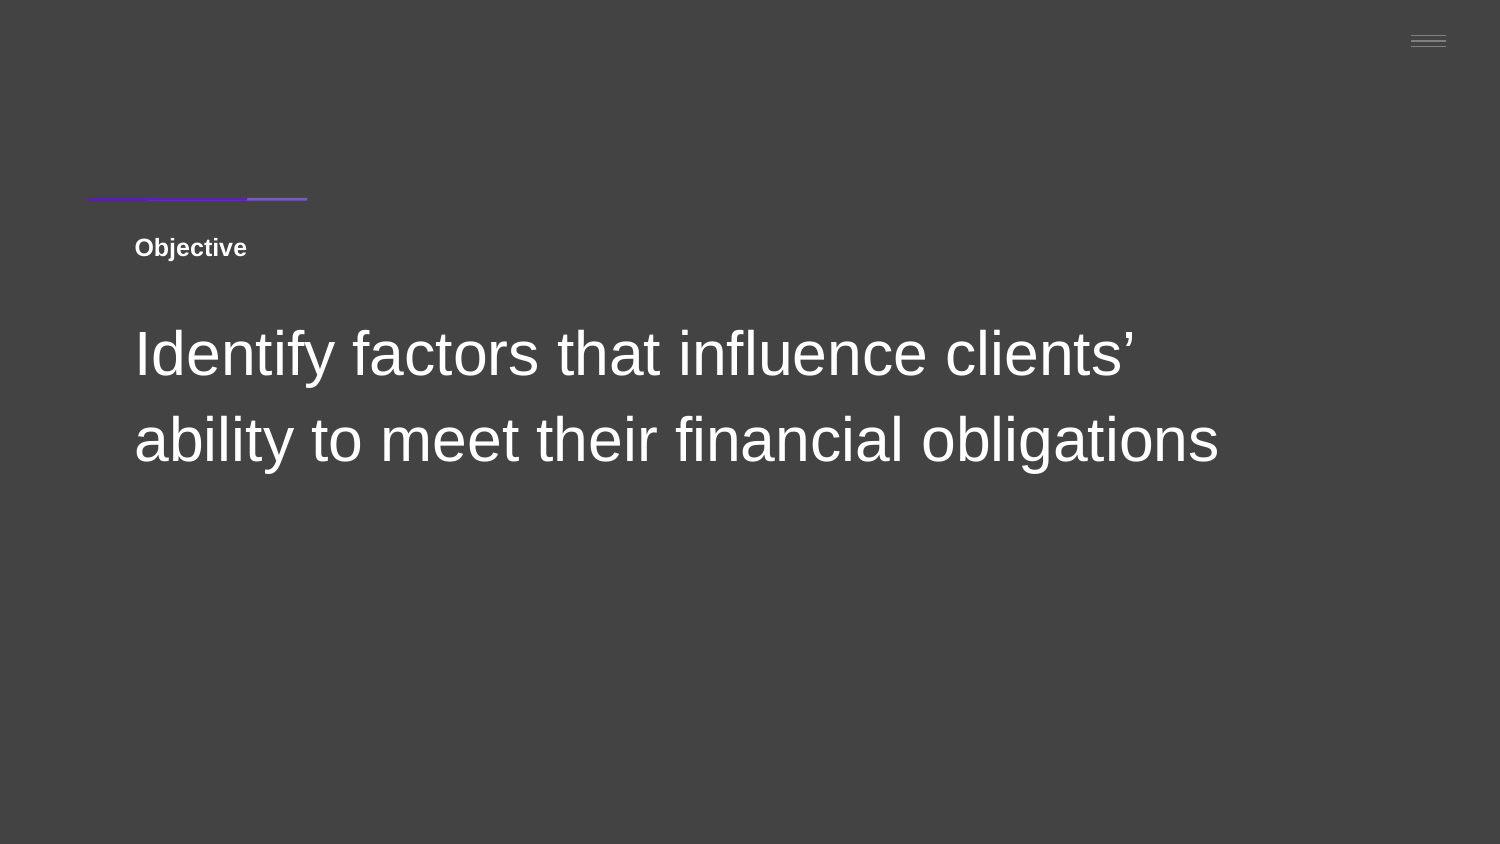

# Objective
Identify factors that influence clients’ ability to meet their financial obligations